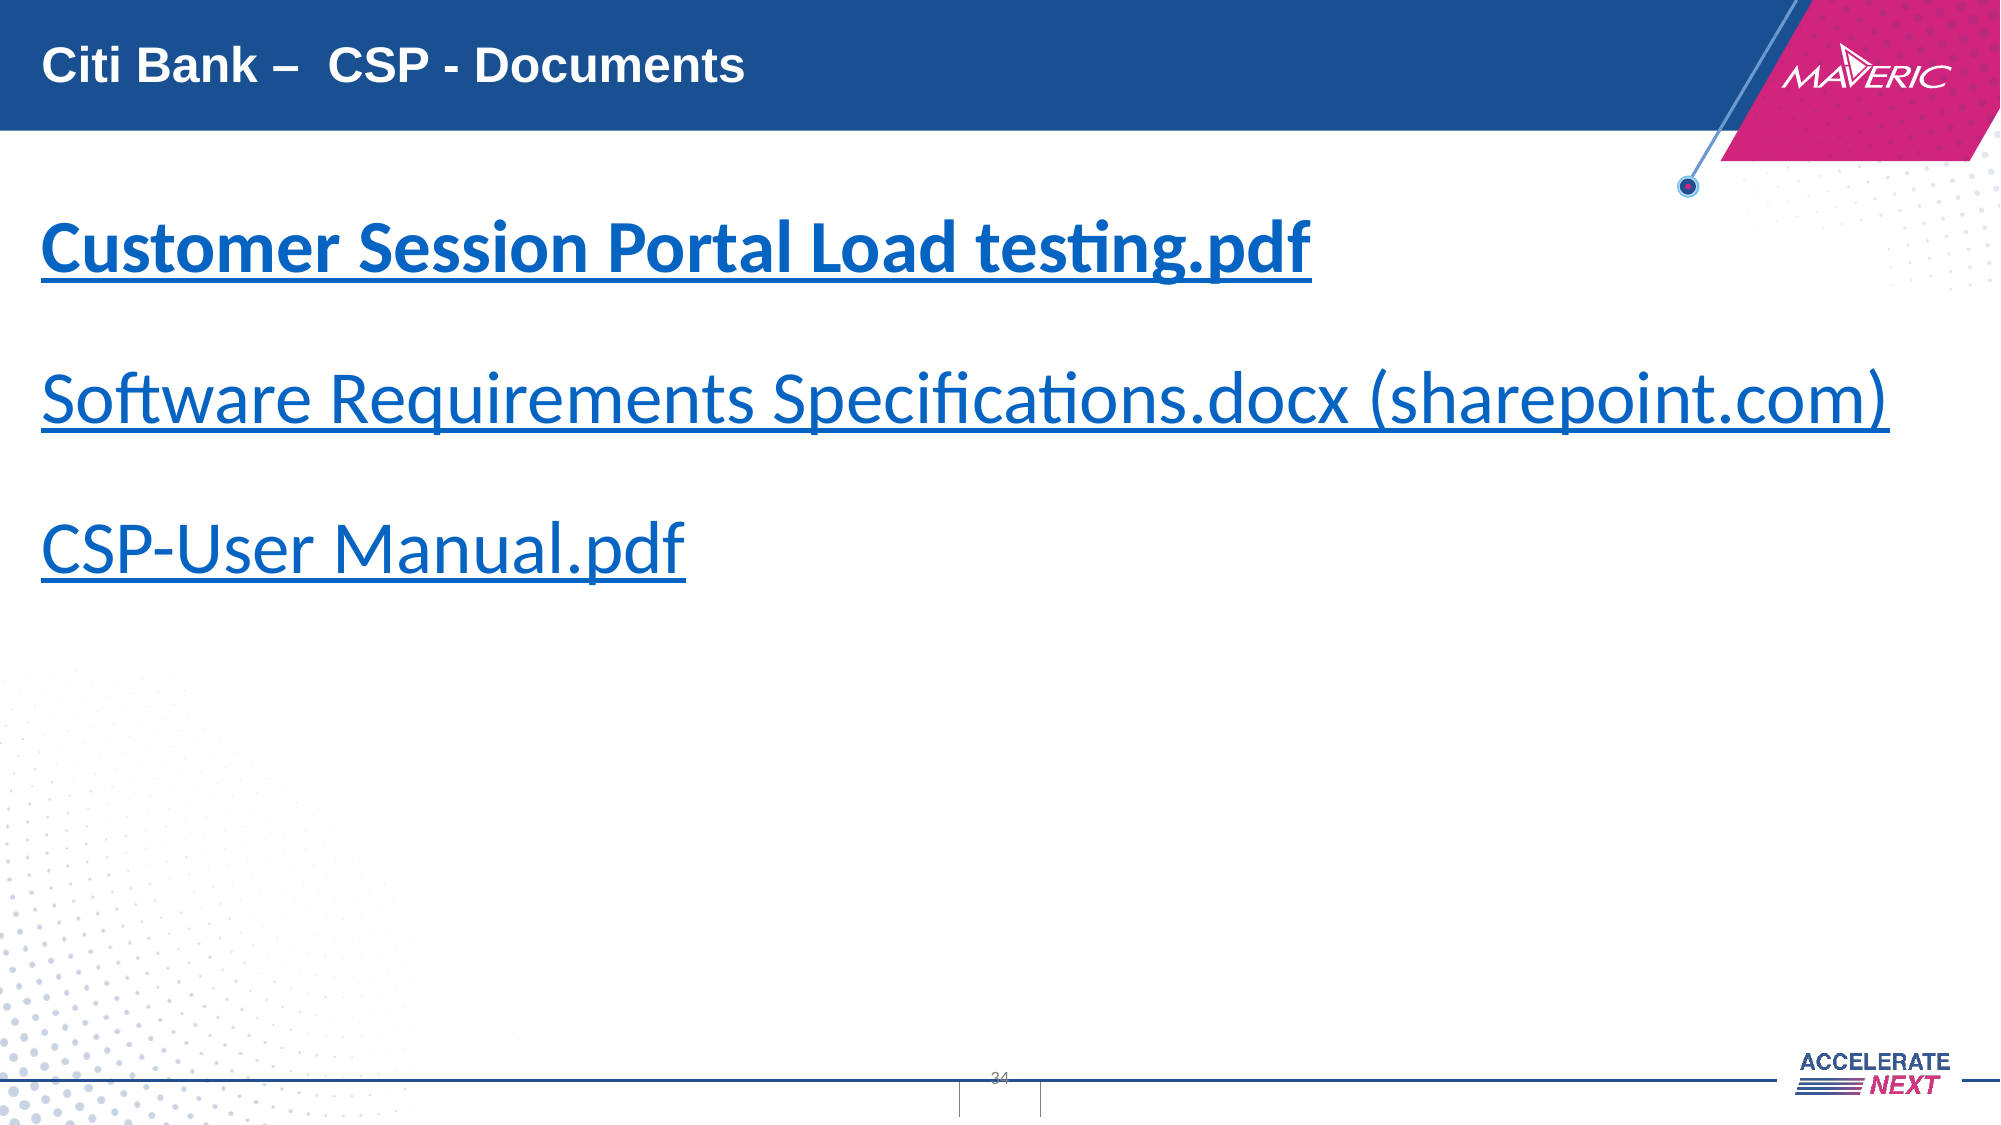

# Citi Bank –  CSP - Documents
| Customer Session Portal Load testing.pdf Software Requirements Specifications.docx (sharepoint.com) CSP-User Manual.pdf |
| --- |

34